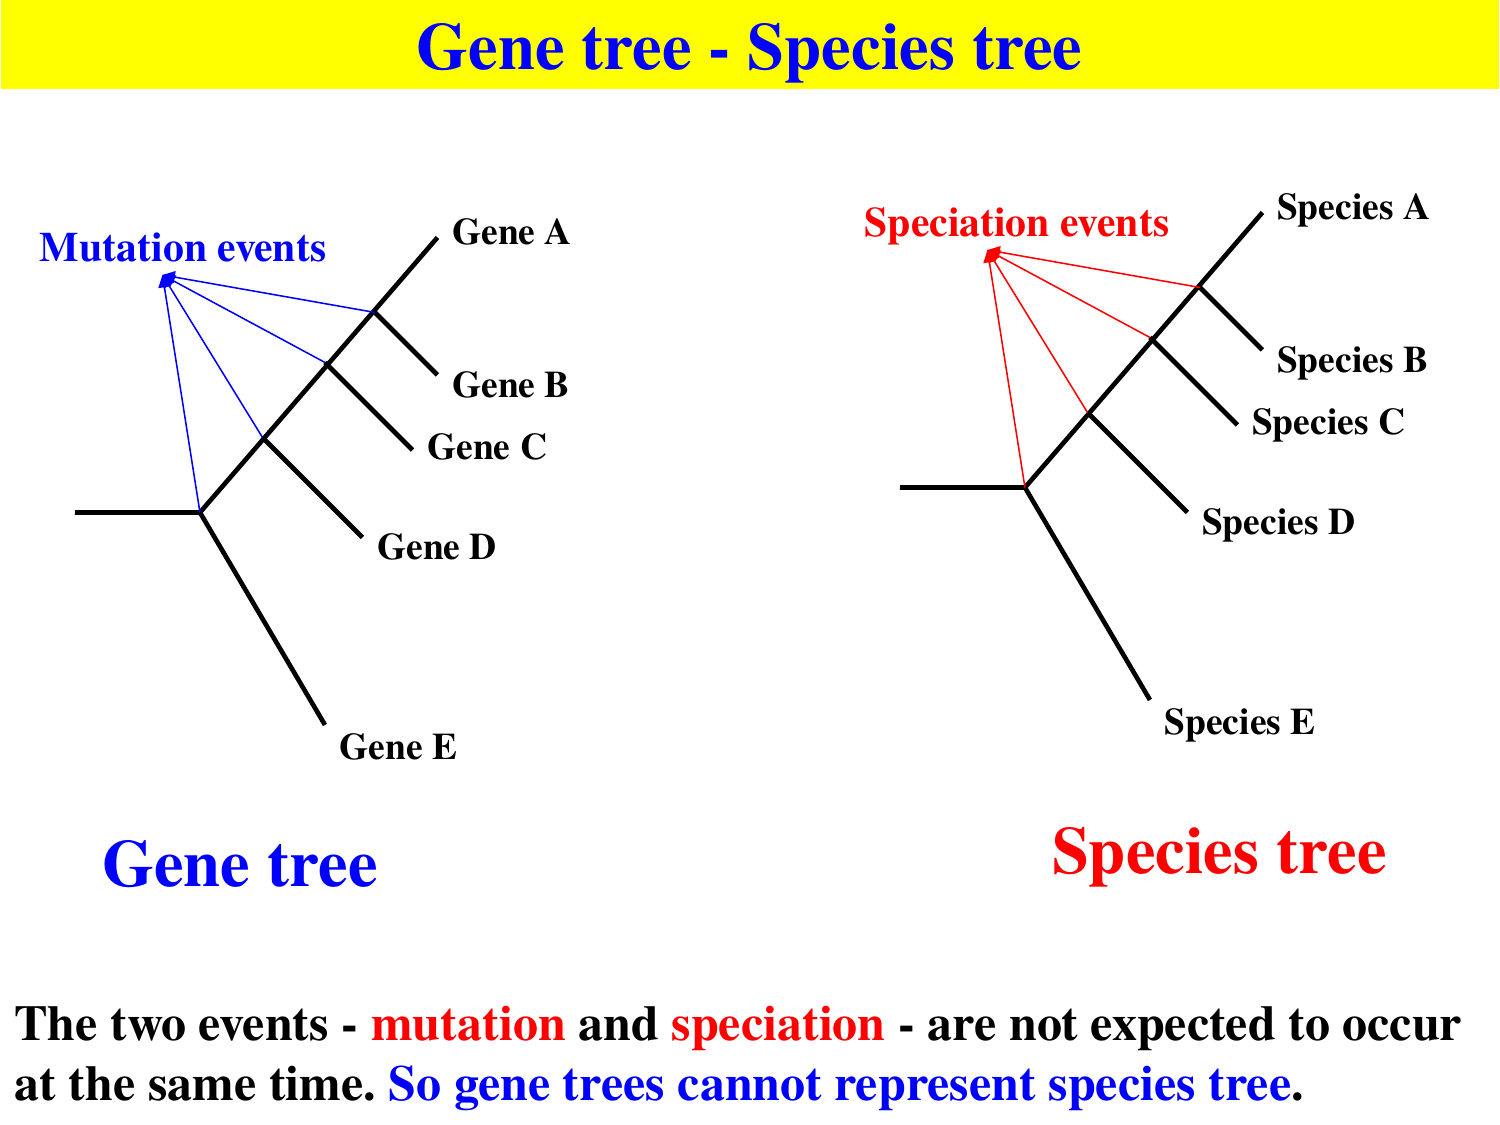

Gene tree - Species tree
Species A

Species B
Species C
Species D
Species E
Speciation events

Species tree
Gene A

Gene B
Gene C
Gene D
Gene E
Mutation events

Gene tree
The two events - mutation and speciation - are not expected to occur at the same time. So gene trees cannot represent species tree.